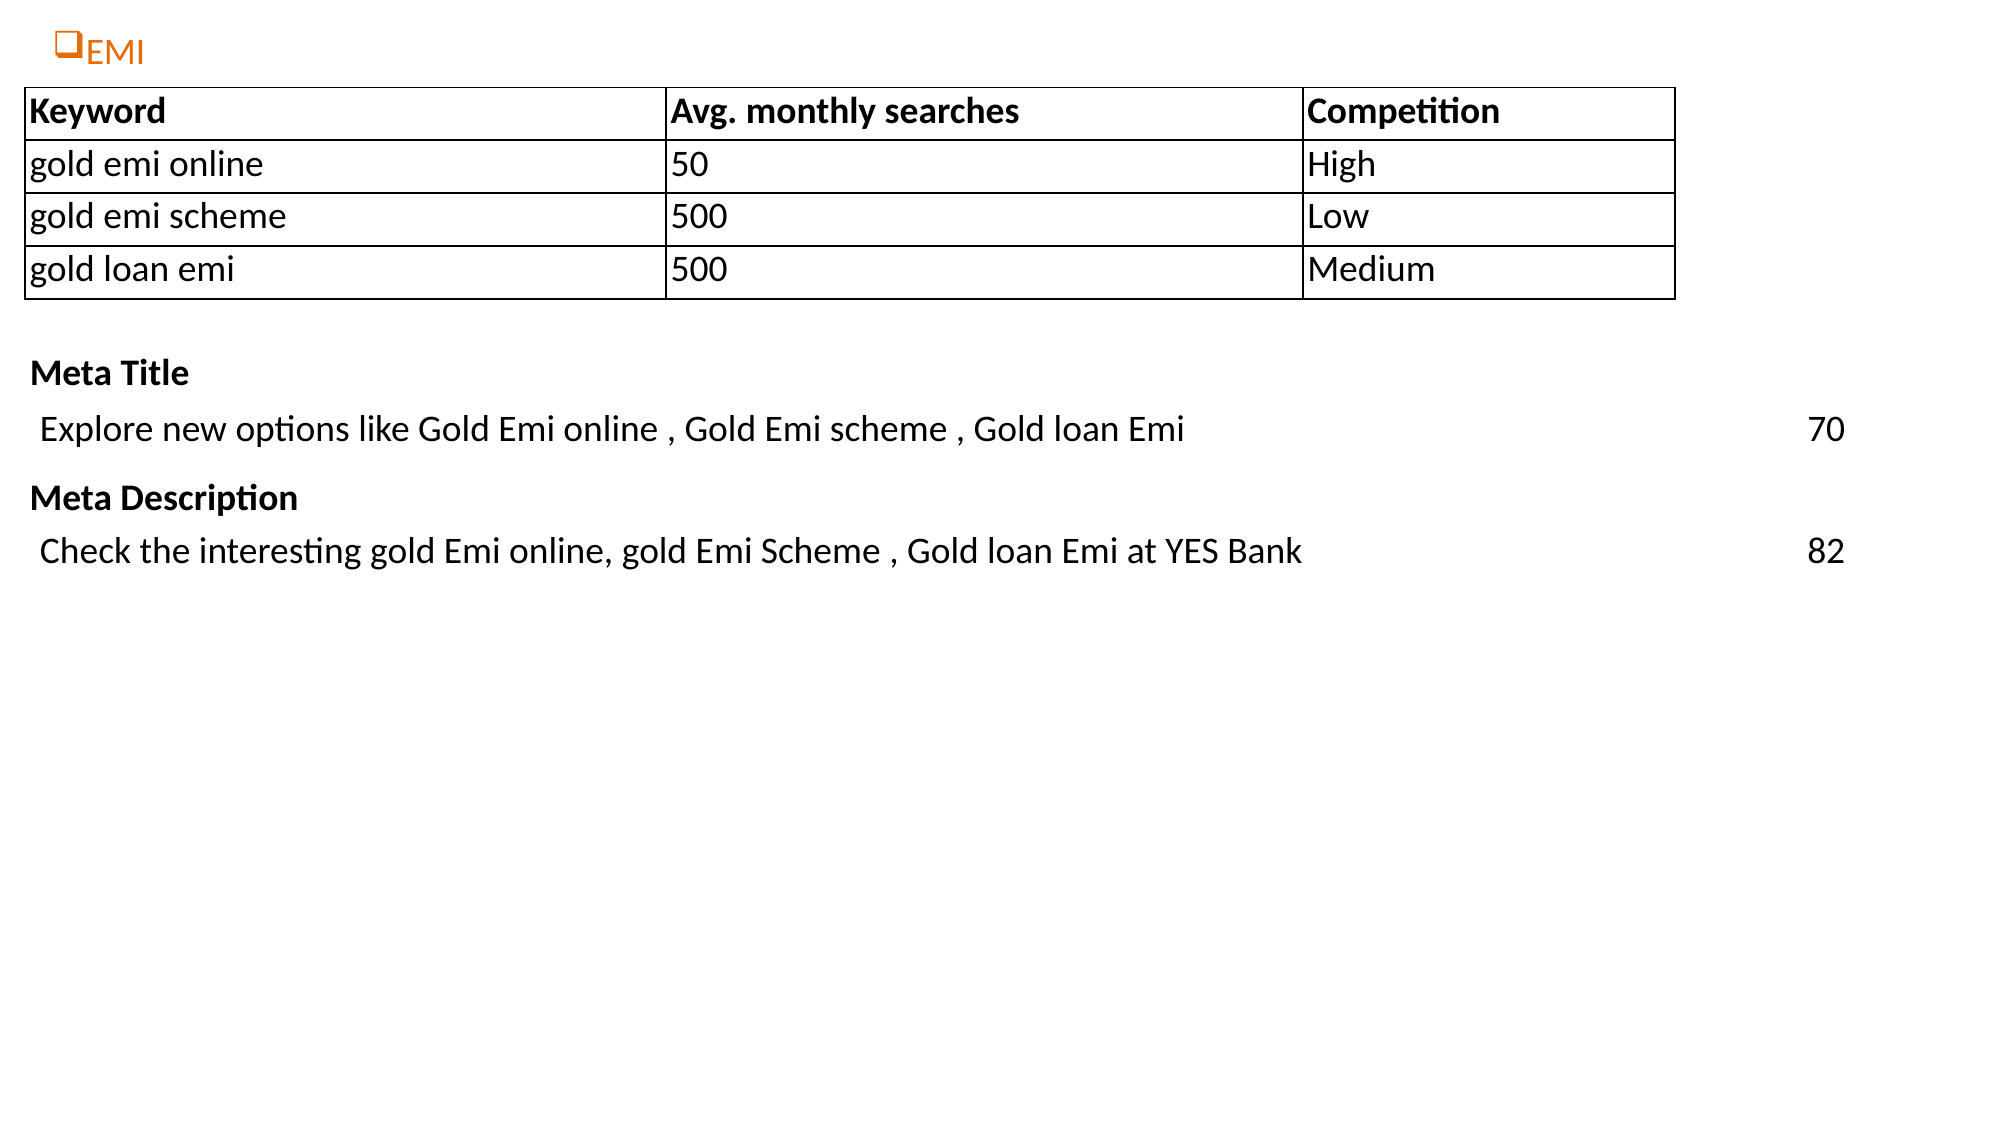

EMI
| Keyword | Avg. monthly searches | Competition |
| --- | --- | --- |
| gold emi online | 50 | High |
| gold emi scheme | 500 | Low |
| gold loan emi | 500 | Medium |
| Meta Title |  |  |  |  |
| --- | --- | --- | --- | --- |
| Explore new options like Gold Emi online , Gold Emi scheme , Gold loan Emi |  |  |  | 70 |
| Meta Description |  |  |  |  |
| --- | --- | --- | --- | --- |
| Check the interesting gold Emi online, gold Emi Scheme , Gold loan Emi at YES Bank |  |  |  | 82 |